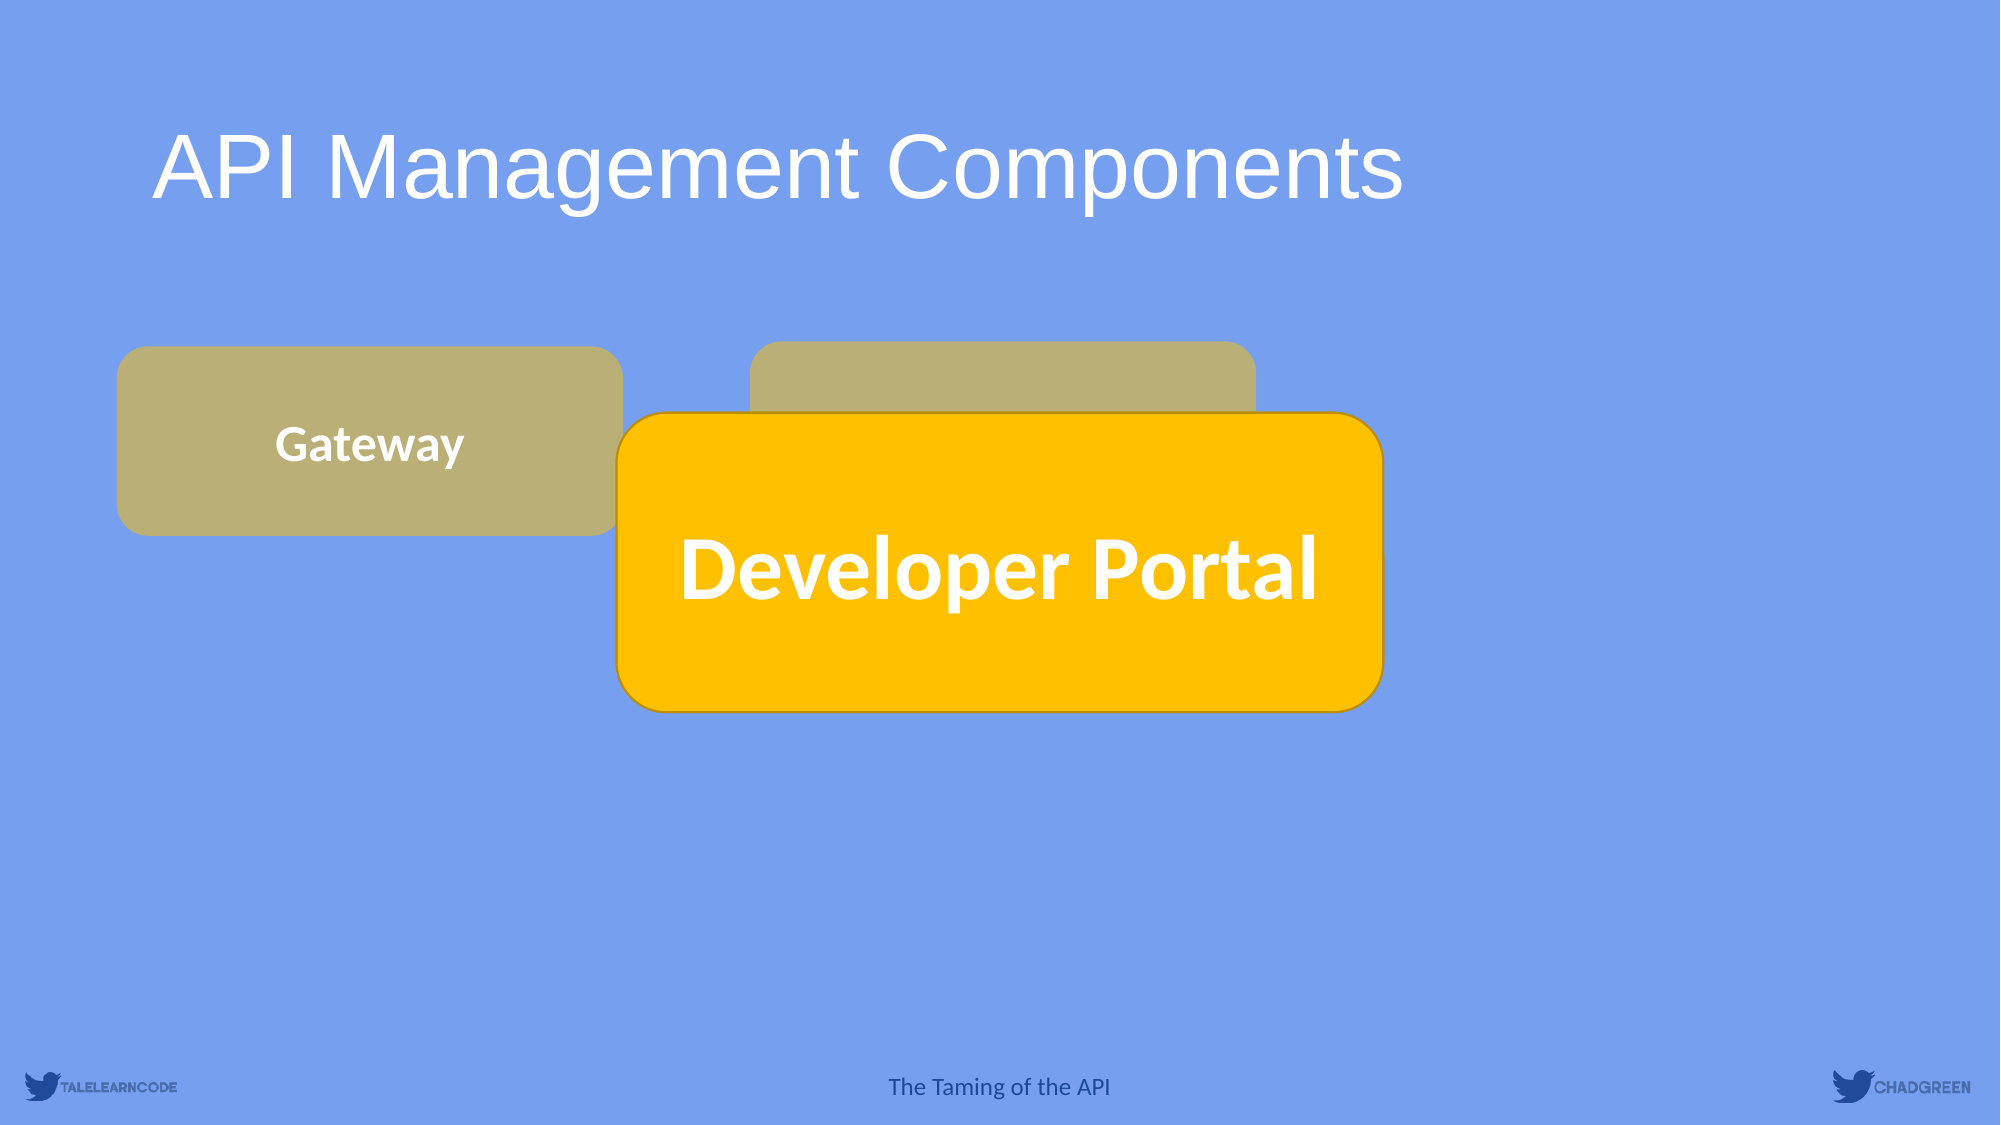

# API Management Components
Policy Manager
Gateway
Policy Manager
Developer Portal